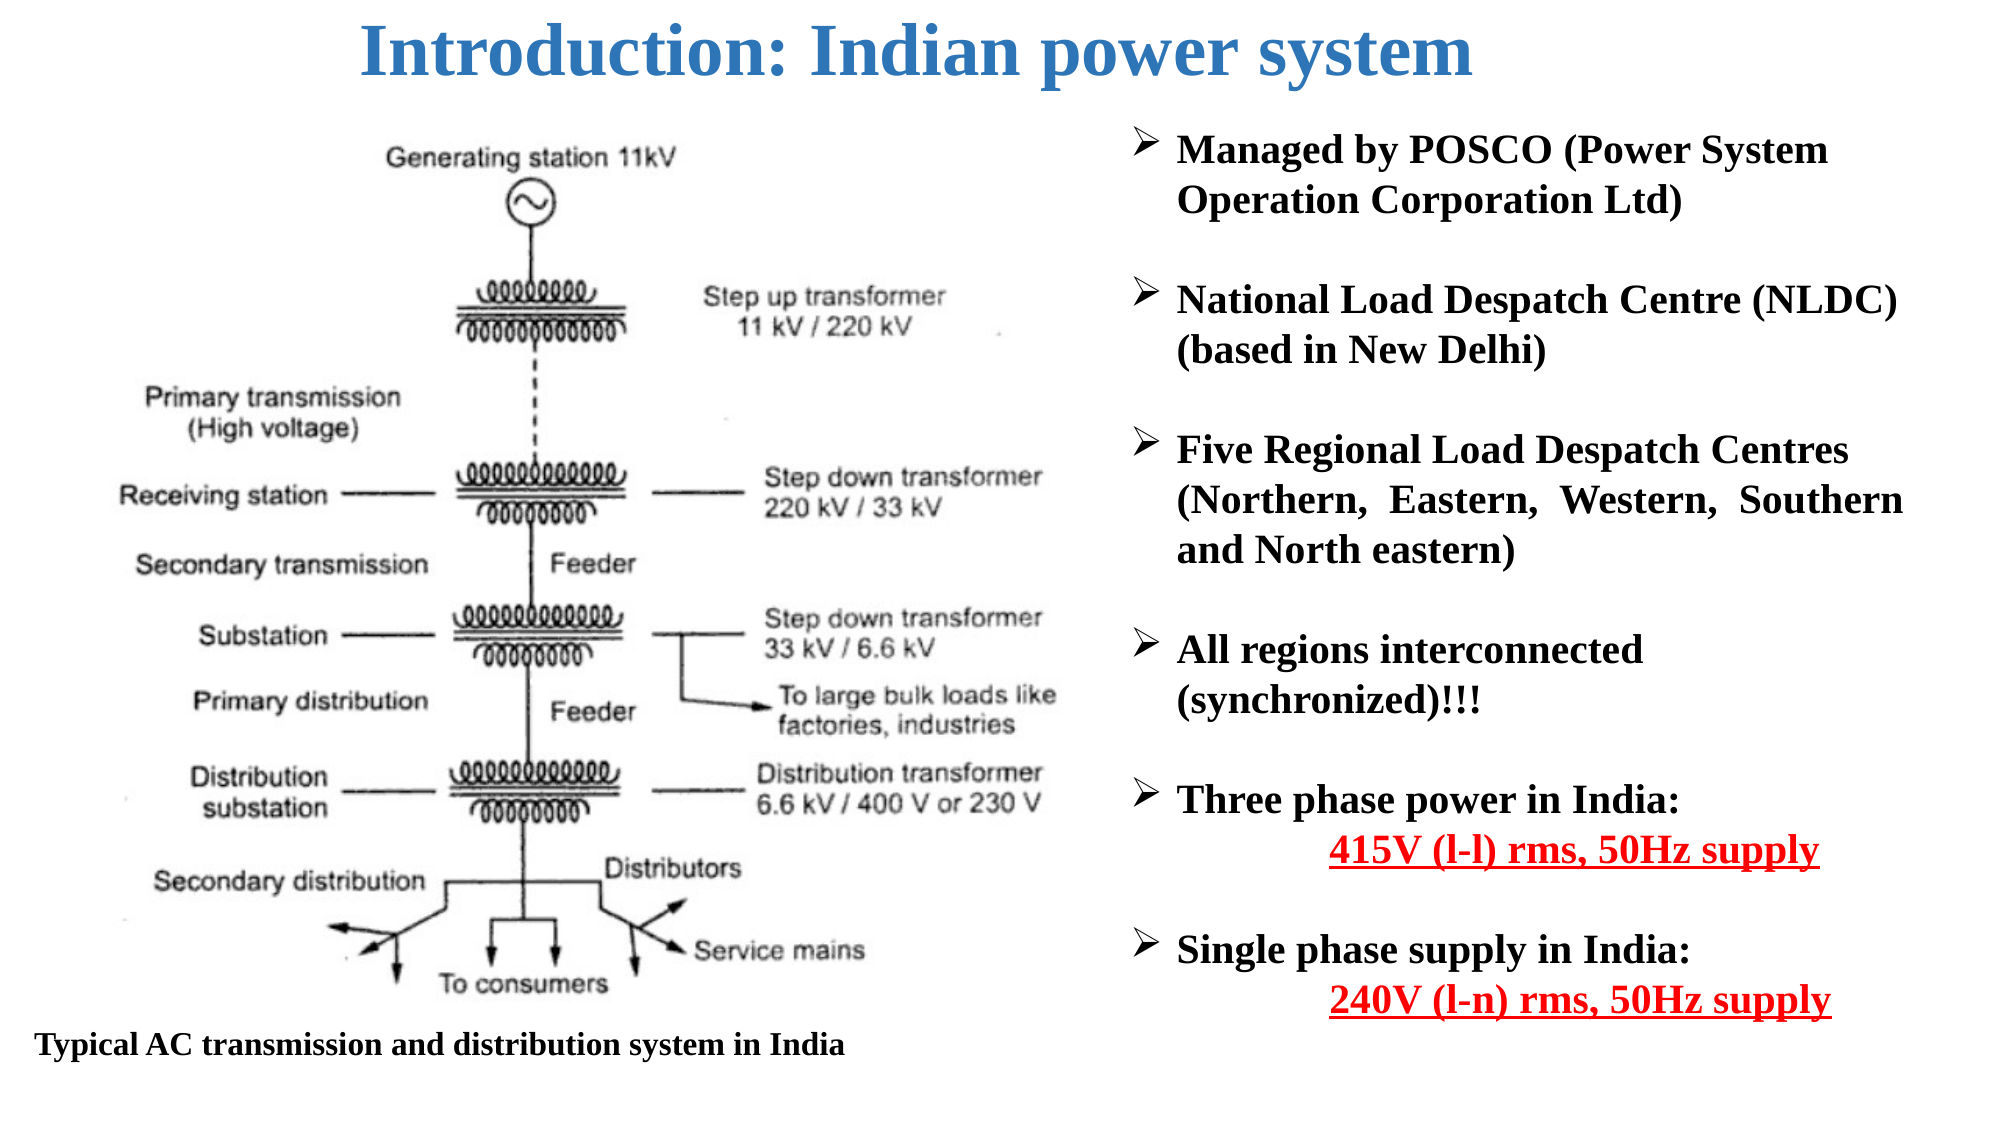

Introduction: Indian power system

Managed by POSCO (Power System  Operation Corporation Ltd)

National Load Despatch Centre (NLDC)  (based in New Delhi)

Five Regional Load Despatch Centres  (Northern,  Eastern,  Western,  Southern and North eastern)

All regions interconnected (synchronized)!!!

Three phase power in India:
                   415V (l-l) rms, 50Hz supply

Single phase supply in India:
                   240V (l-n) rms, 50Hz supply

Typical AC transmission and distribution system in India